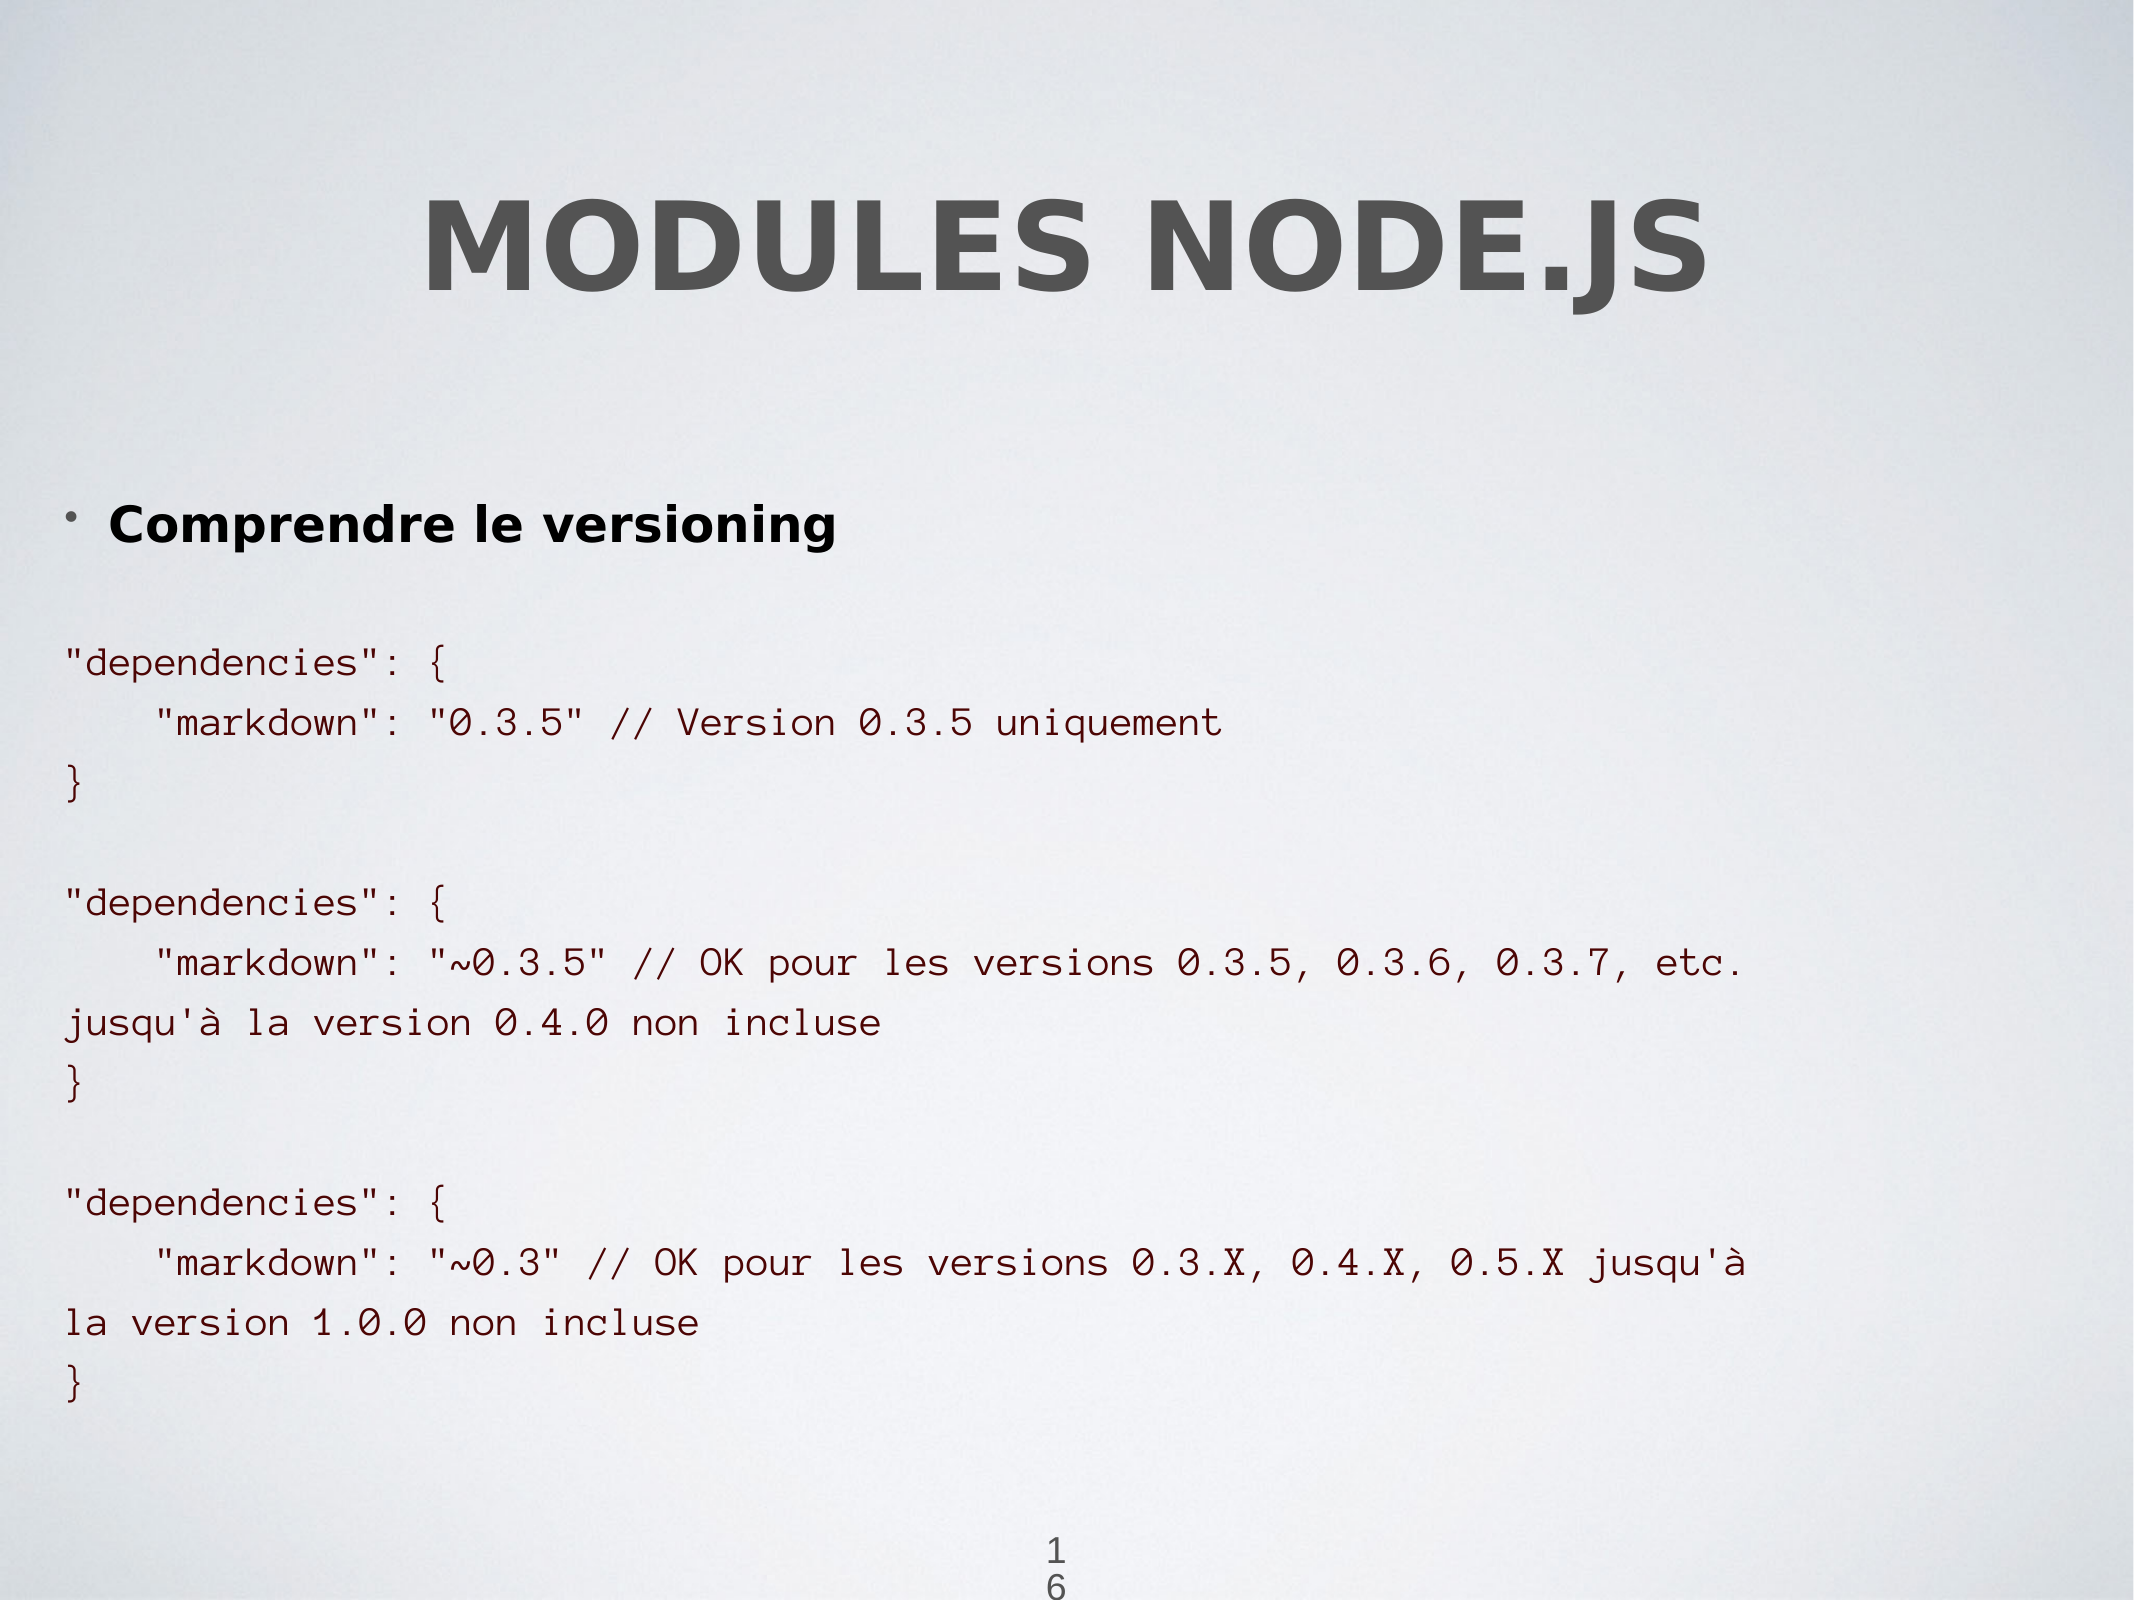

# MODULES NODE.JS

Comprendre le versioning

"dependencies": {
    "markdown": "0.3.5" // Version 0.3.5 uniquement
}

"dependencies": {
    "markdown": "~0.3.5" // OK pour les versions 0.3.5, 0.3.6, 0.3.7, etc. jusqu'à la version 0.4.0 non incluse
}

"dependencies": {
    "markdown": "~0.3" // OK pour les versions 0.3.X, 0.4.X, 0.5.X jusqu'à la version 1.0.0 non incluse
}
16